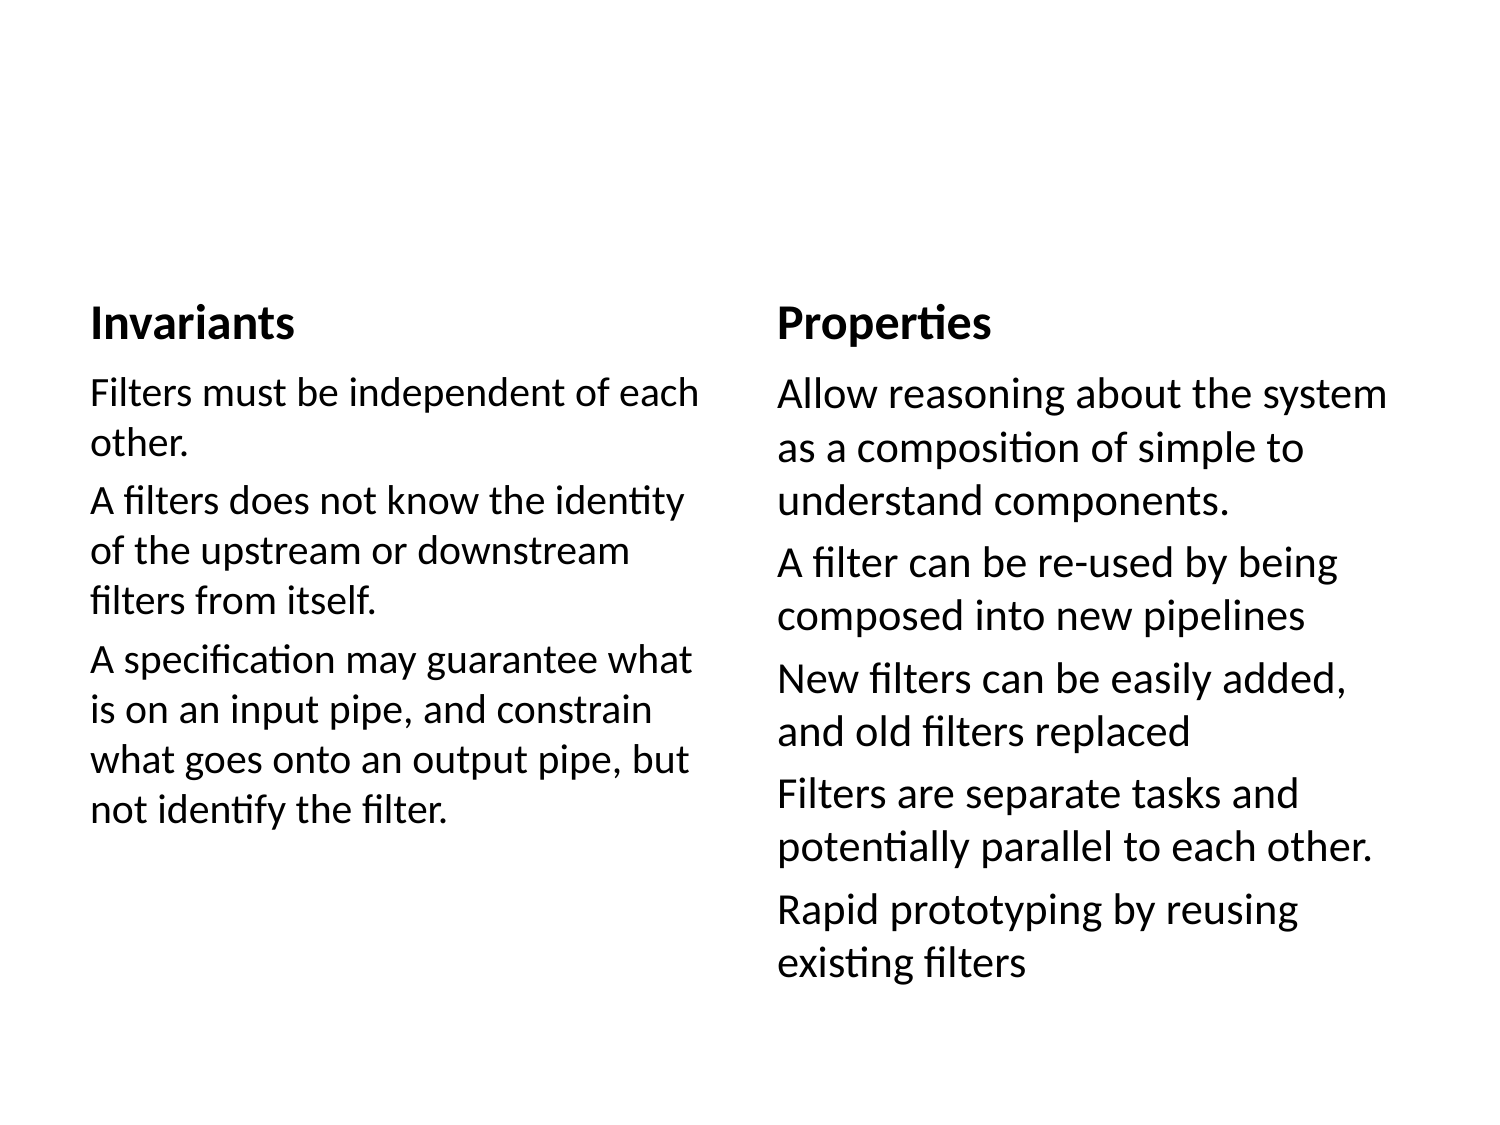

#
Invariants
Properties
Filters must be independent of each other.
A filters does not know the identity of the upstream or downstream filters from itself.
A specification may guarantee what is on an input pipe, and constrain what goes onto an output pipe, but not identify the filter.
Allow reasoning about the system as a composition of simple to understand components.
A filter can be re-used by being composed into new pipelines
New filters can be easily added, and old filters replaced
Filters are separate tasks and potentially parallel to each other.
Rapid prototyping by reusing existing filters